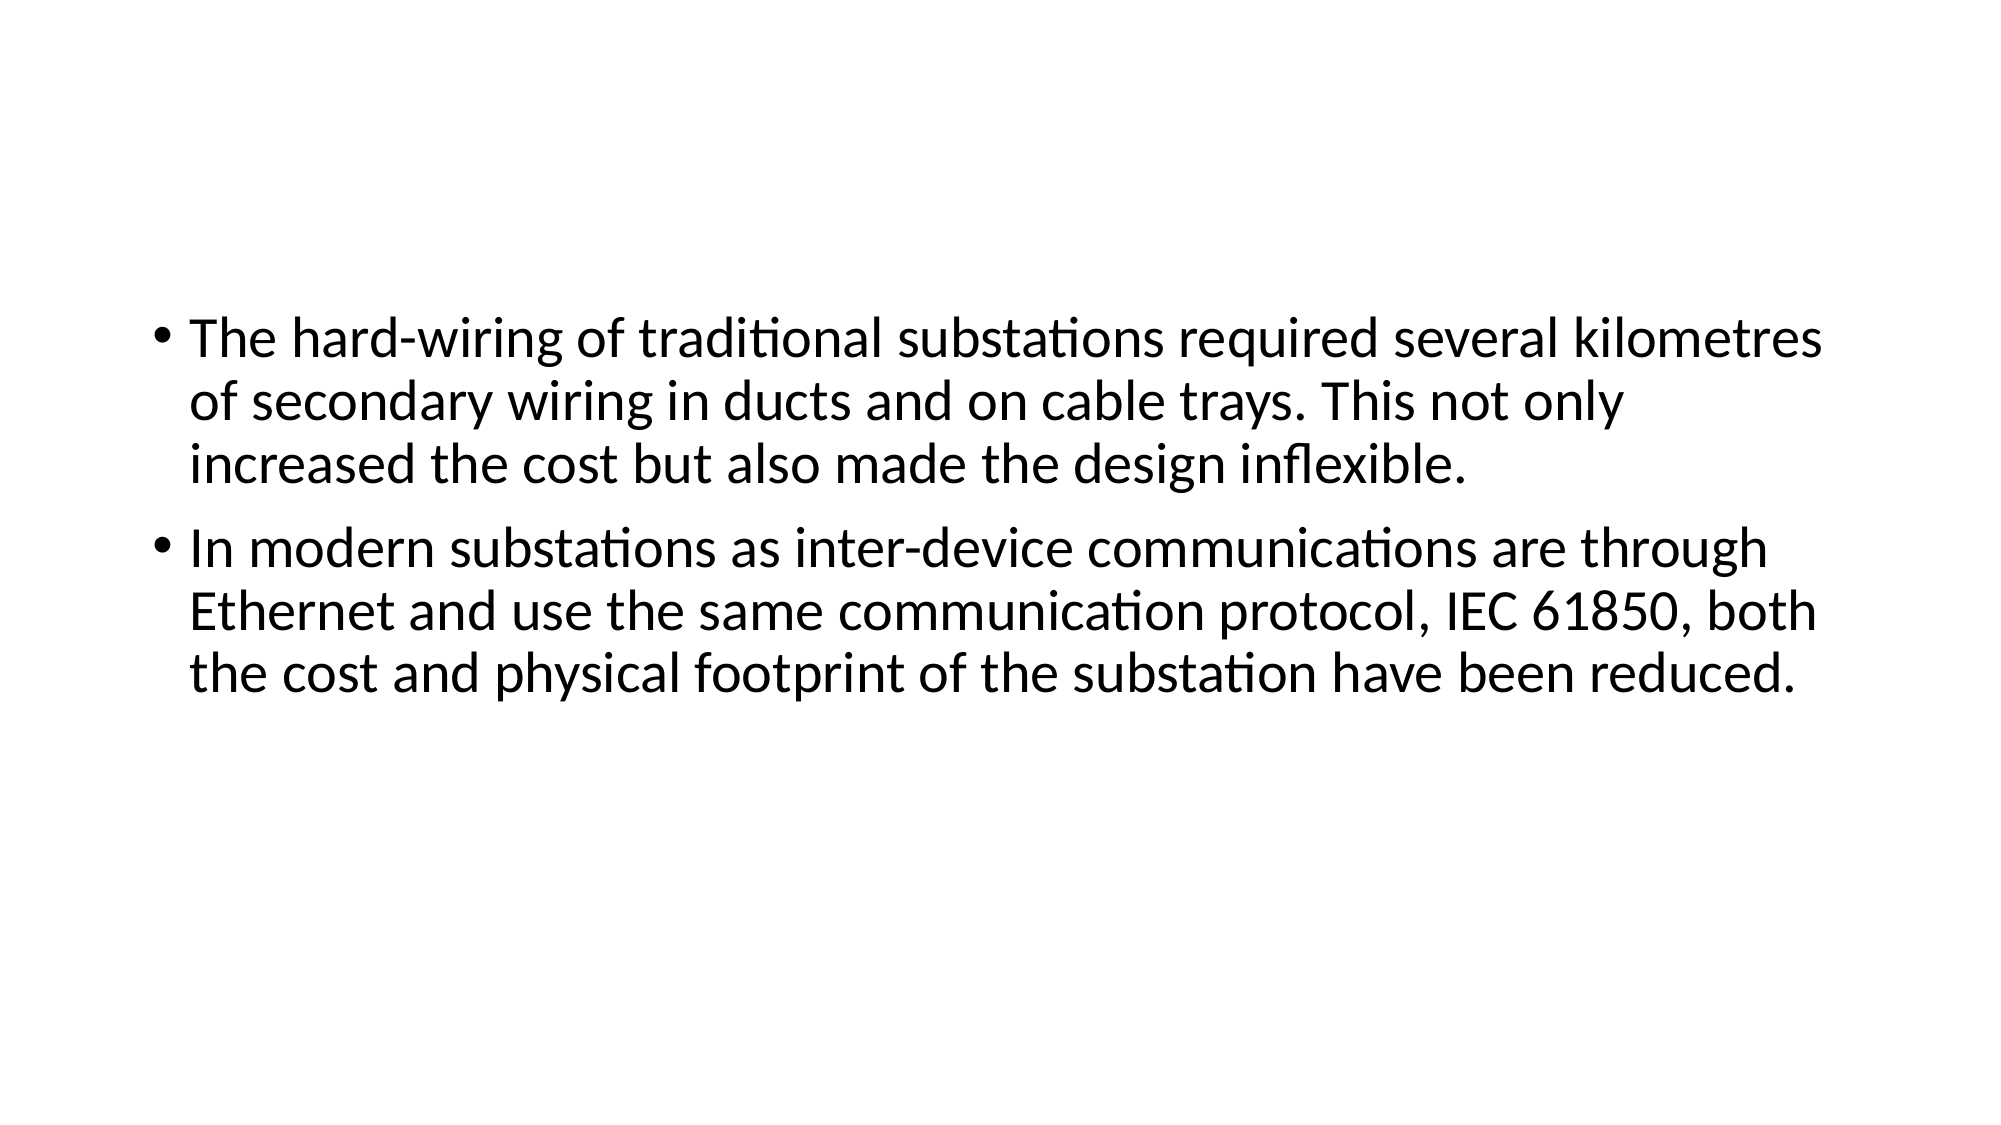

#
The hard-wiring of traditional substations required several kilometres of secondary wiring in ducts and on cable trays. This not only increased the cost but also made the design inflexible.
In modern substations as inter-device communications are through Ethernet and use the same communication protocol, IEC 61850, both the cost and physical footprint of the substation have been reduced.